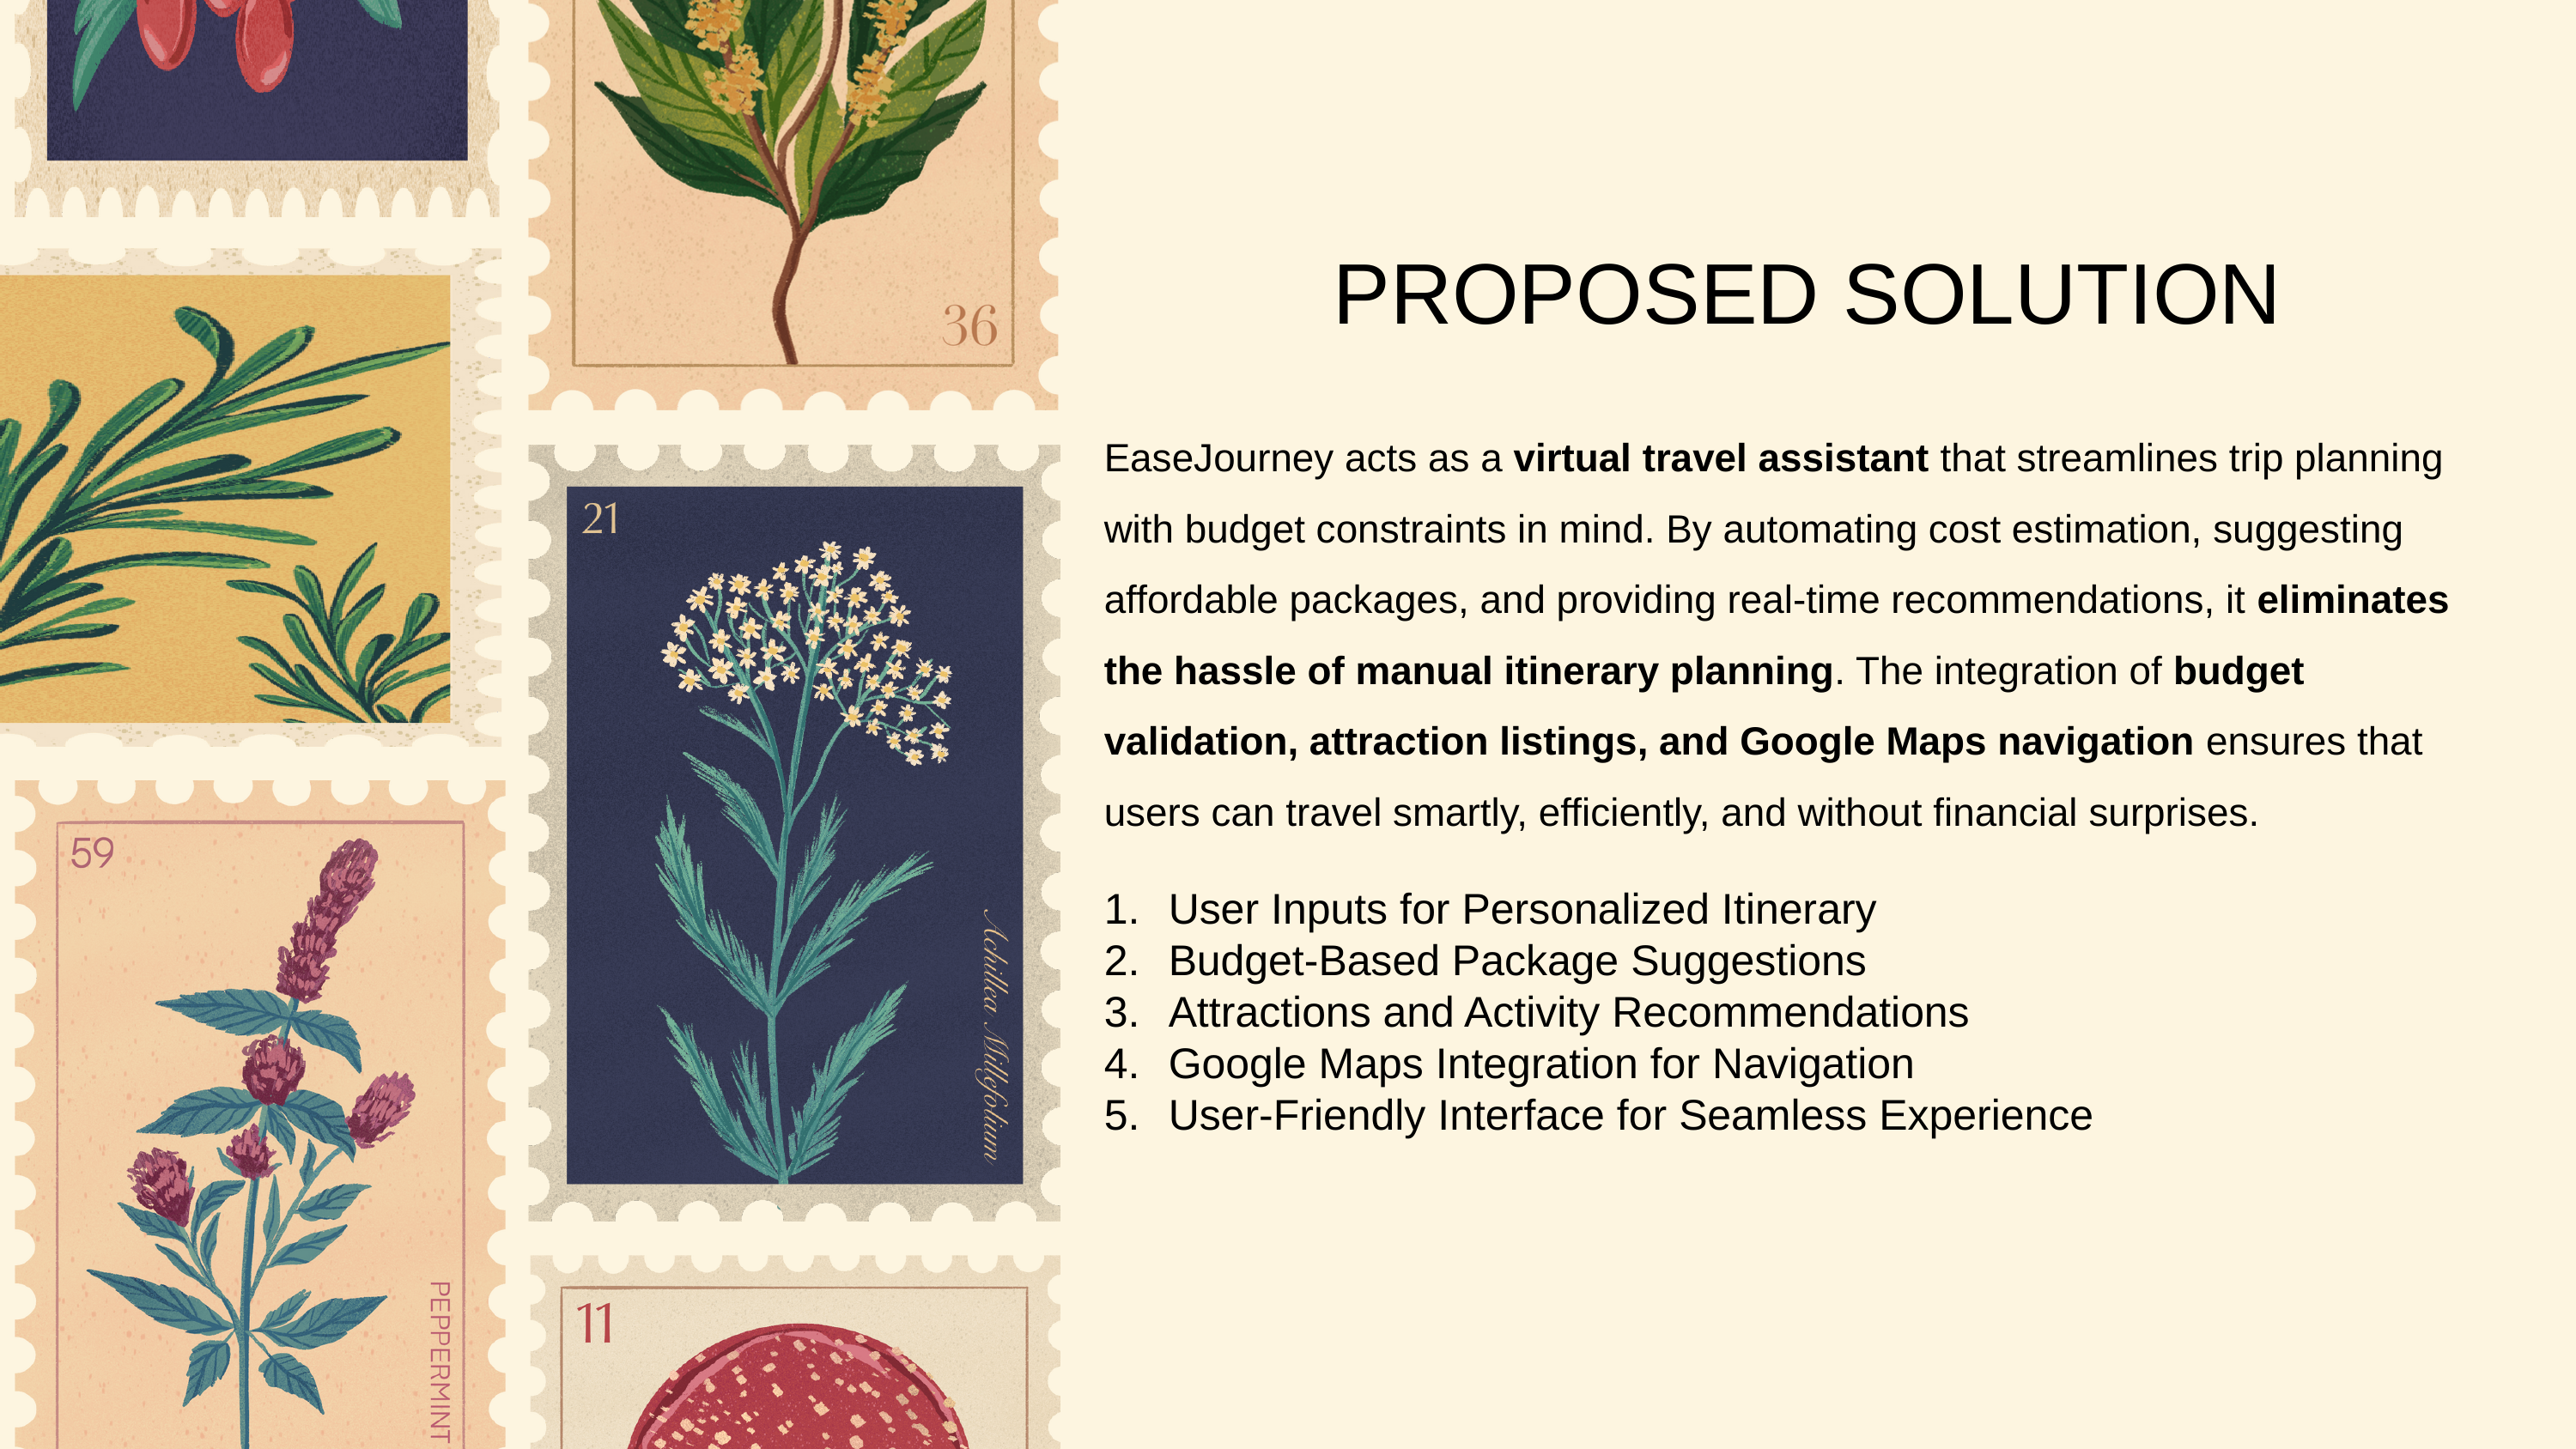

PROPOSED SOLUTION
EaseJourney acts as a virtual travel assistant that streamlines trip planning with budget constraints in mind. By automating cost estimation, suggesting affordable packages, and providing real-time recommendations, it eliminates the hassle of manual itinerary planning. The integration of budget validation, attraction listings, and Google Maps navigation ensures that users can travel smartly, efficiently, and without financial surprises.

User Inputs for Personalized Itinerary
Budget-Based Package Suggestions
Attractions and Activity Recommendations
Google Maps Integration for Navigation
User-Friendly Interface for Seamless Experience